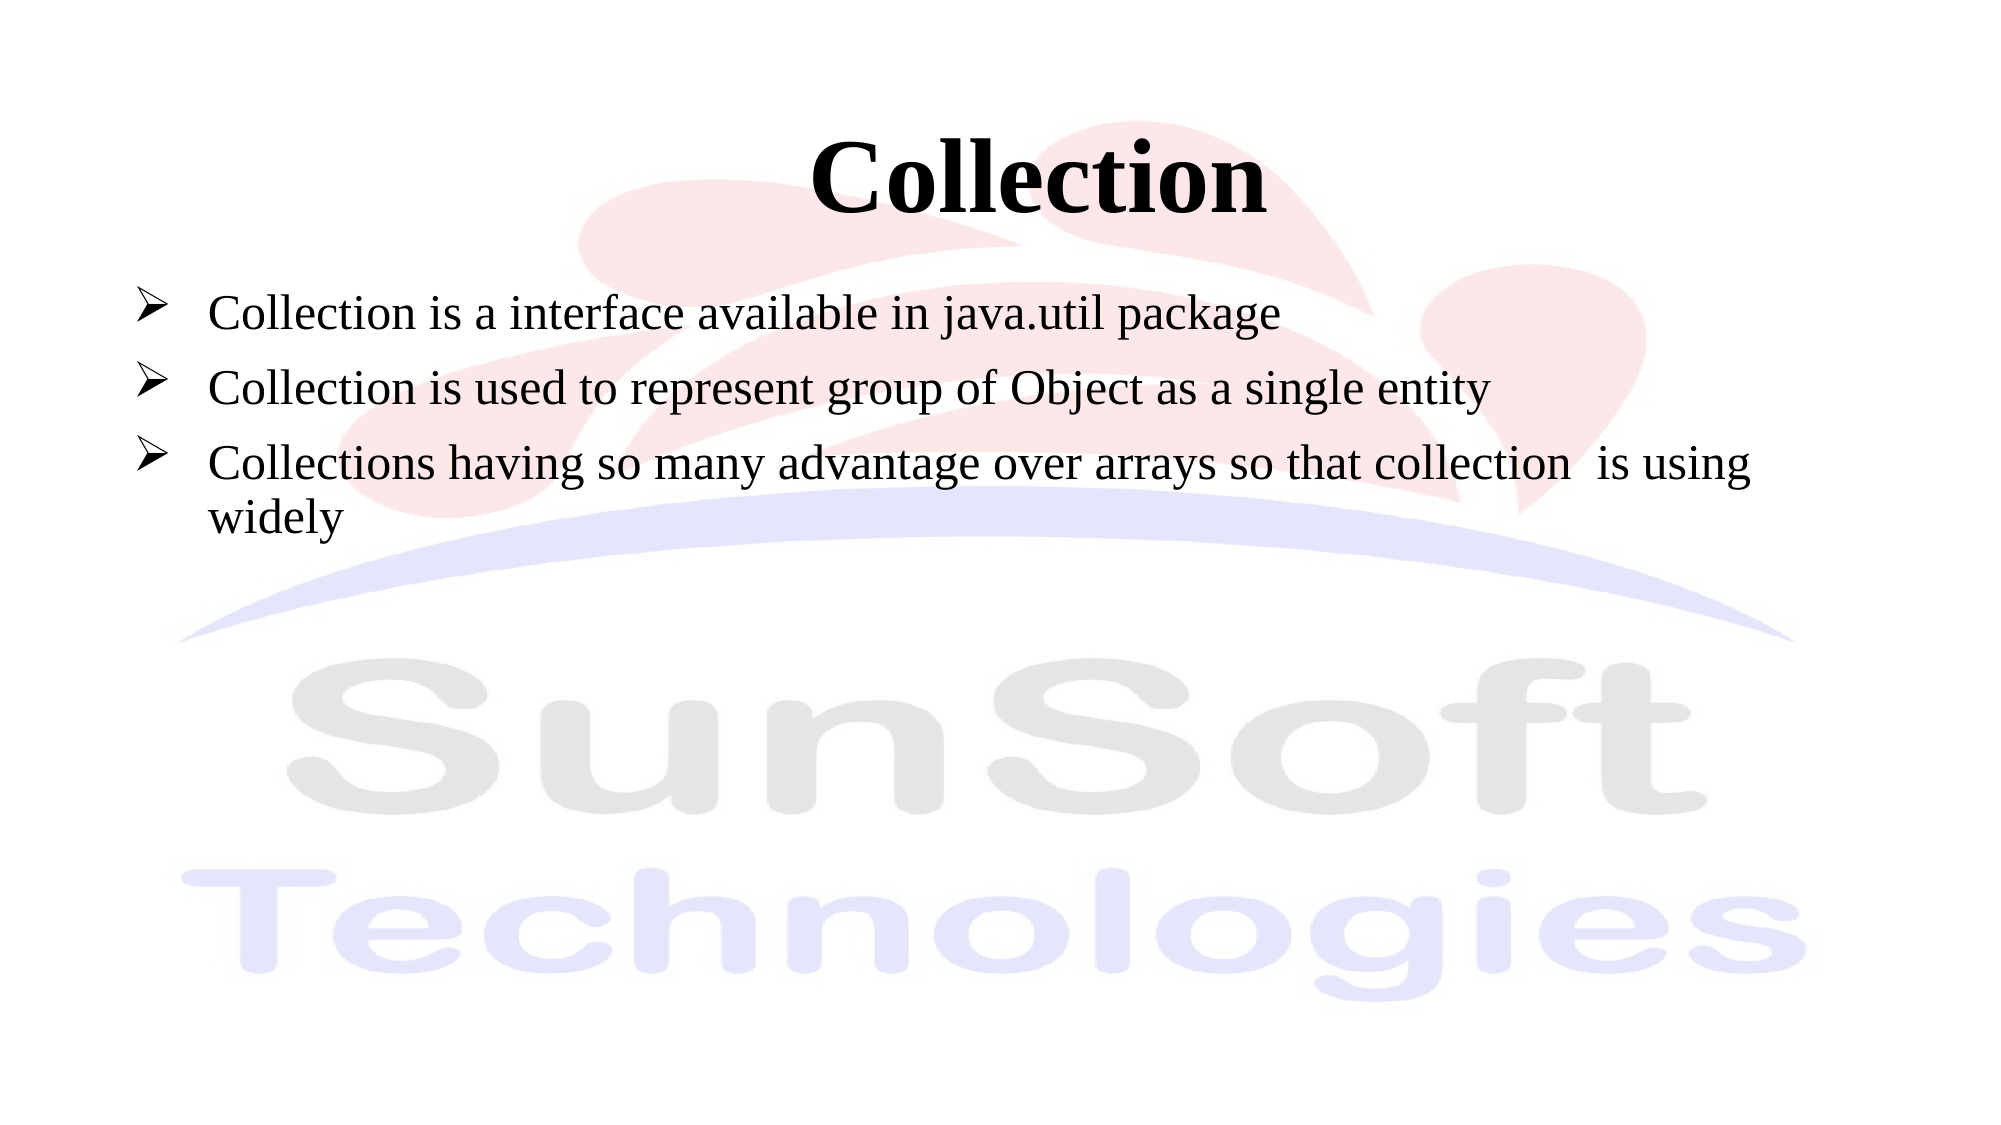

# Collection
Collection is a interface available in java.util package
Collection is used to represent group of Object as a single entity
Collections having so many advantage over arrays so that collection  is using widely